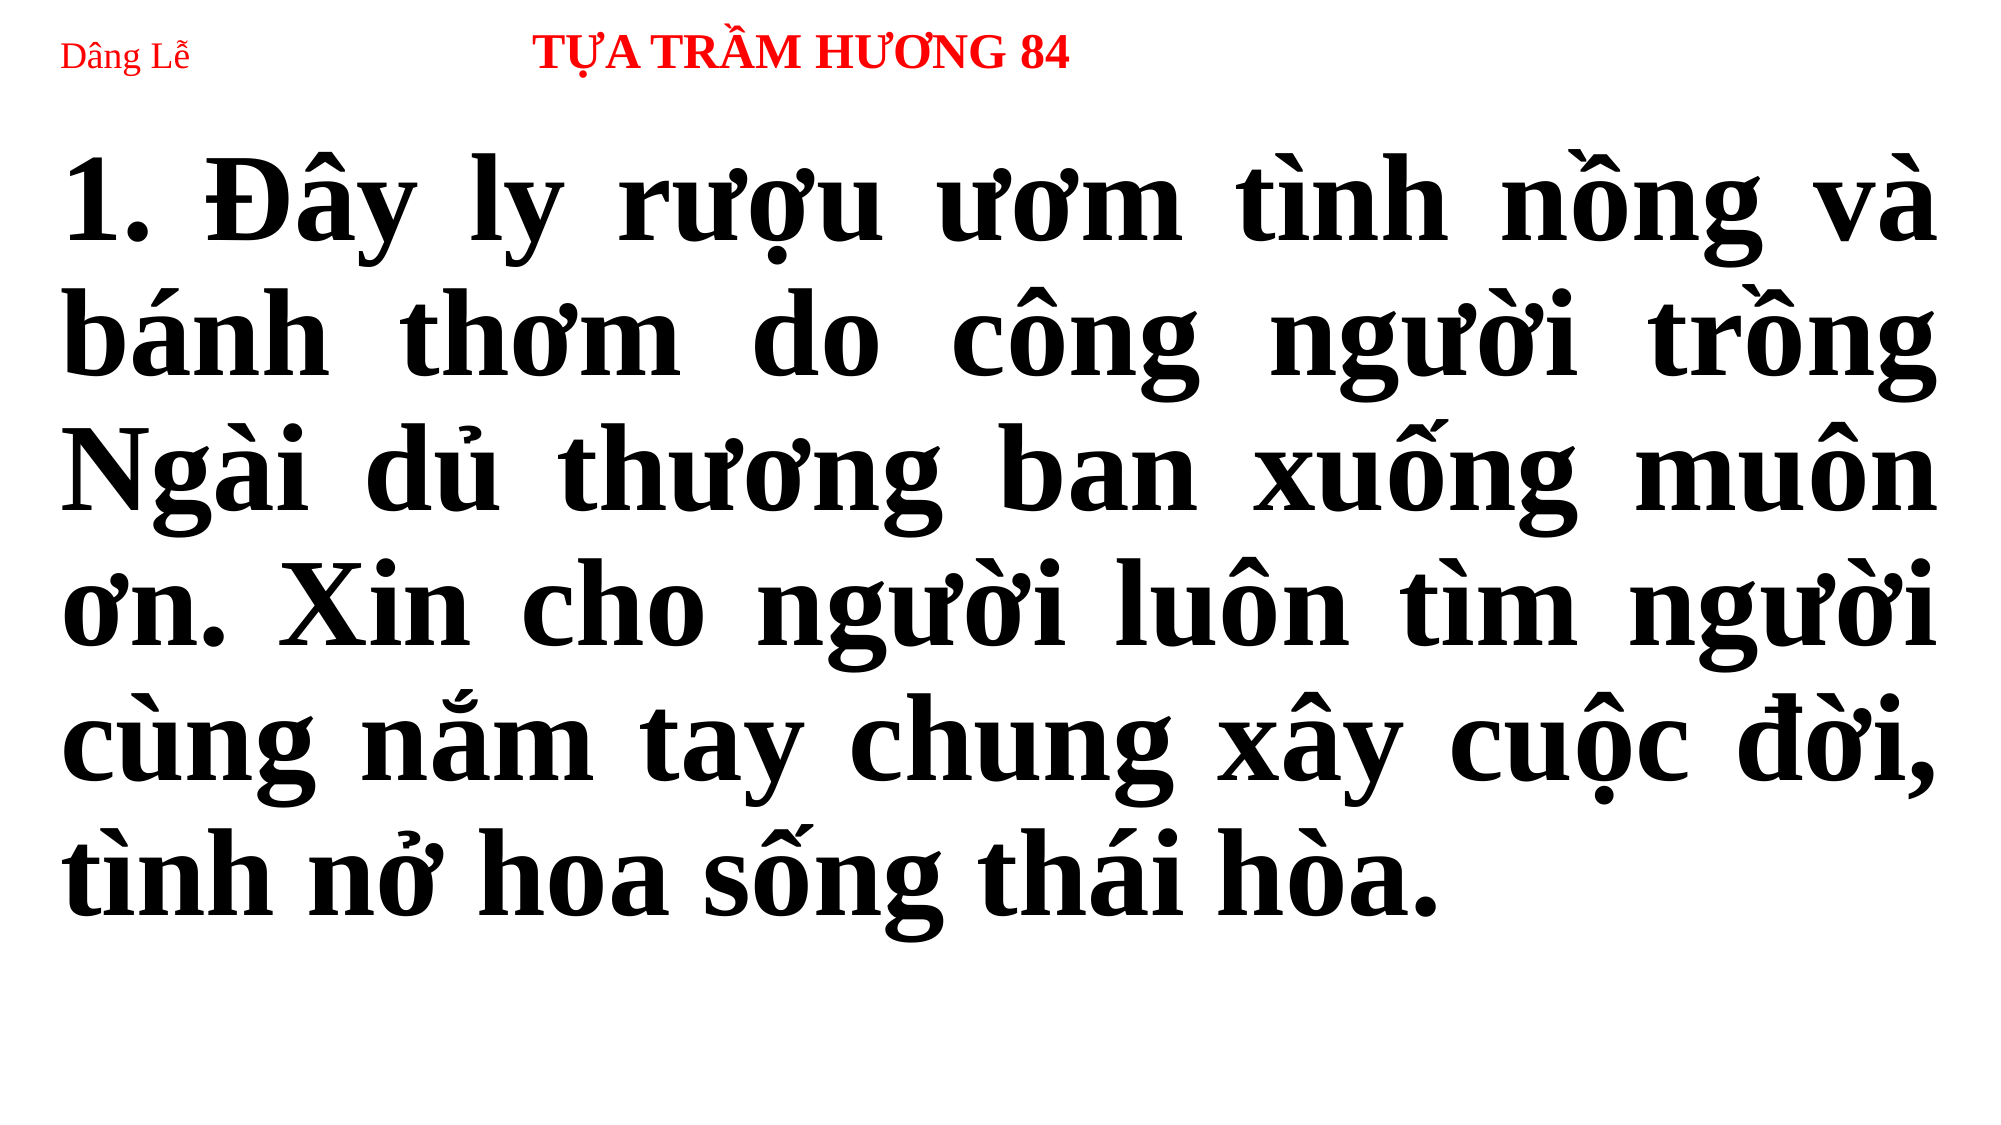

# Dâng Lễ                                    TỰA TRẦM HƯƠNG 84
1. Đây ly rượu ươm tình nồng và bánh thơm do công người trồng Ngài dủ thương ban xuống muôn ơn. Xin cho người luôn tìm người cùng nắm tay chung xây cuộc đời, tình nở hoa sống thái hòa.